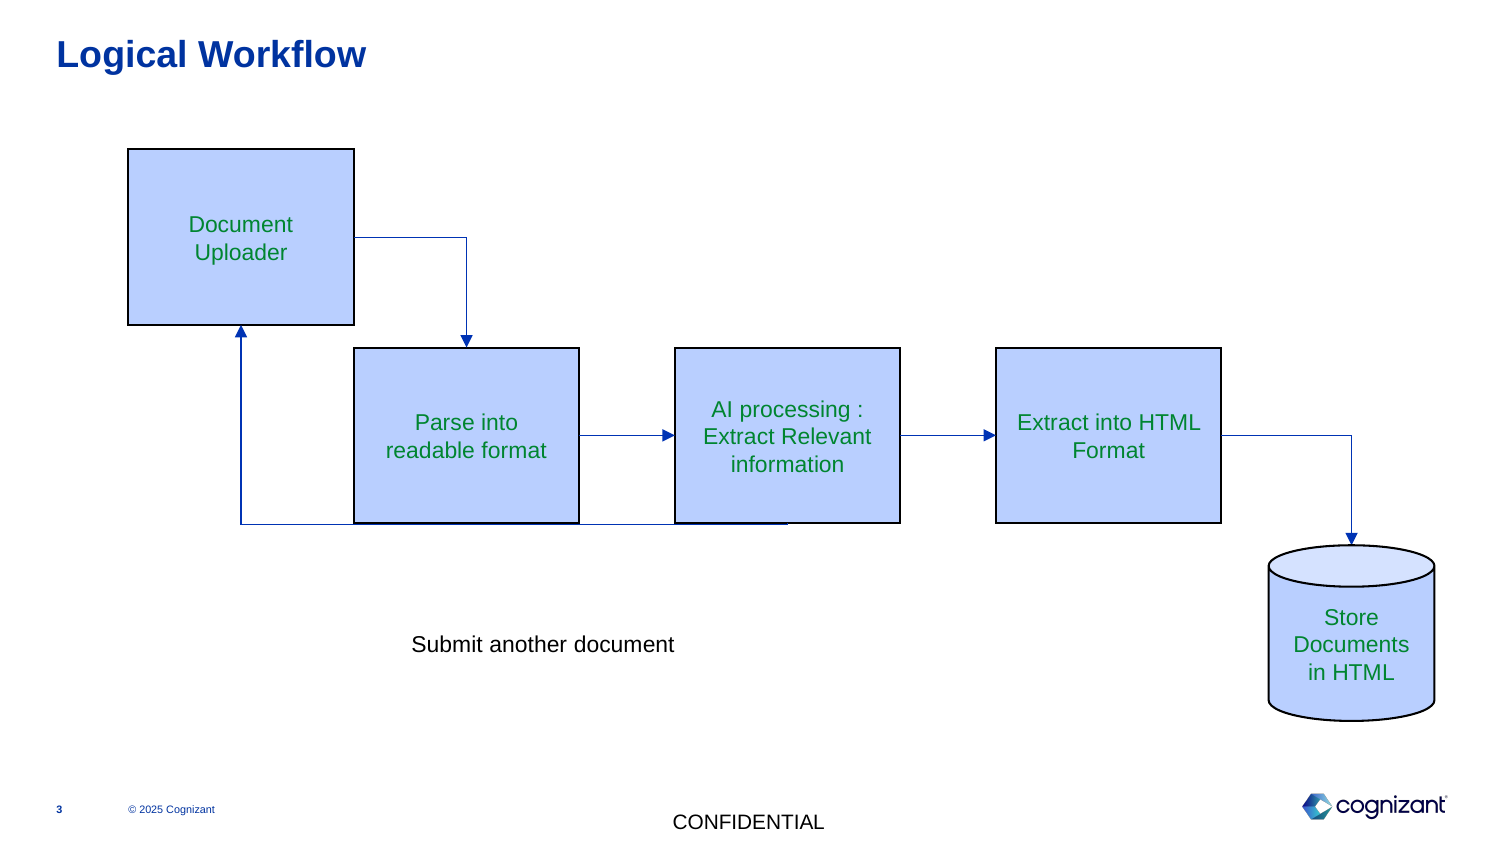

# Logical Workflow

Document Uploader
Parse into readable format
AI processing : Extract Relevant information
Extract into HTML Format
Store Documents in HTML
Submit another document
© 2025 Cognizant
3